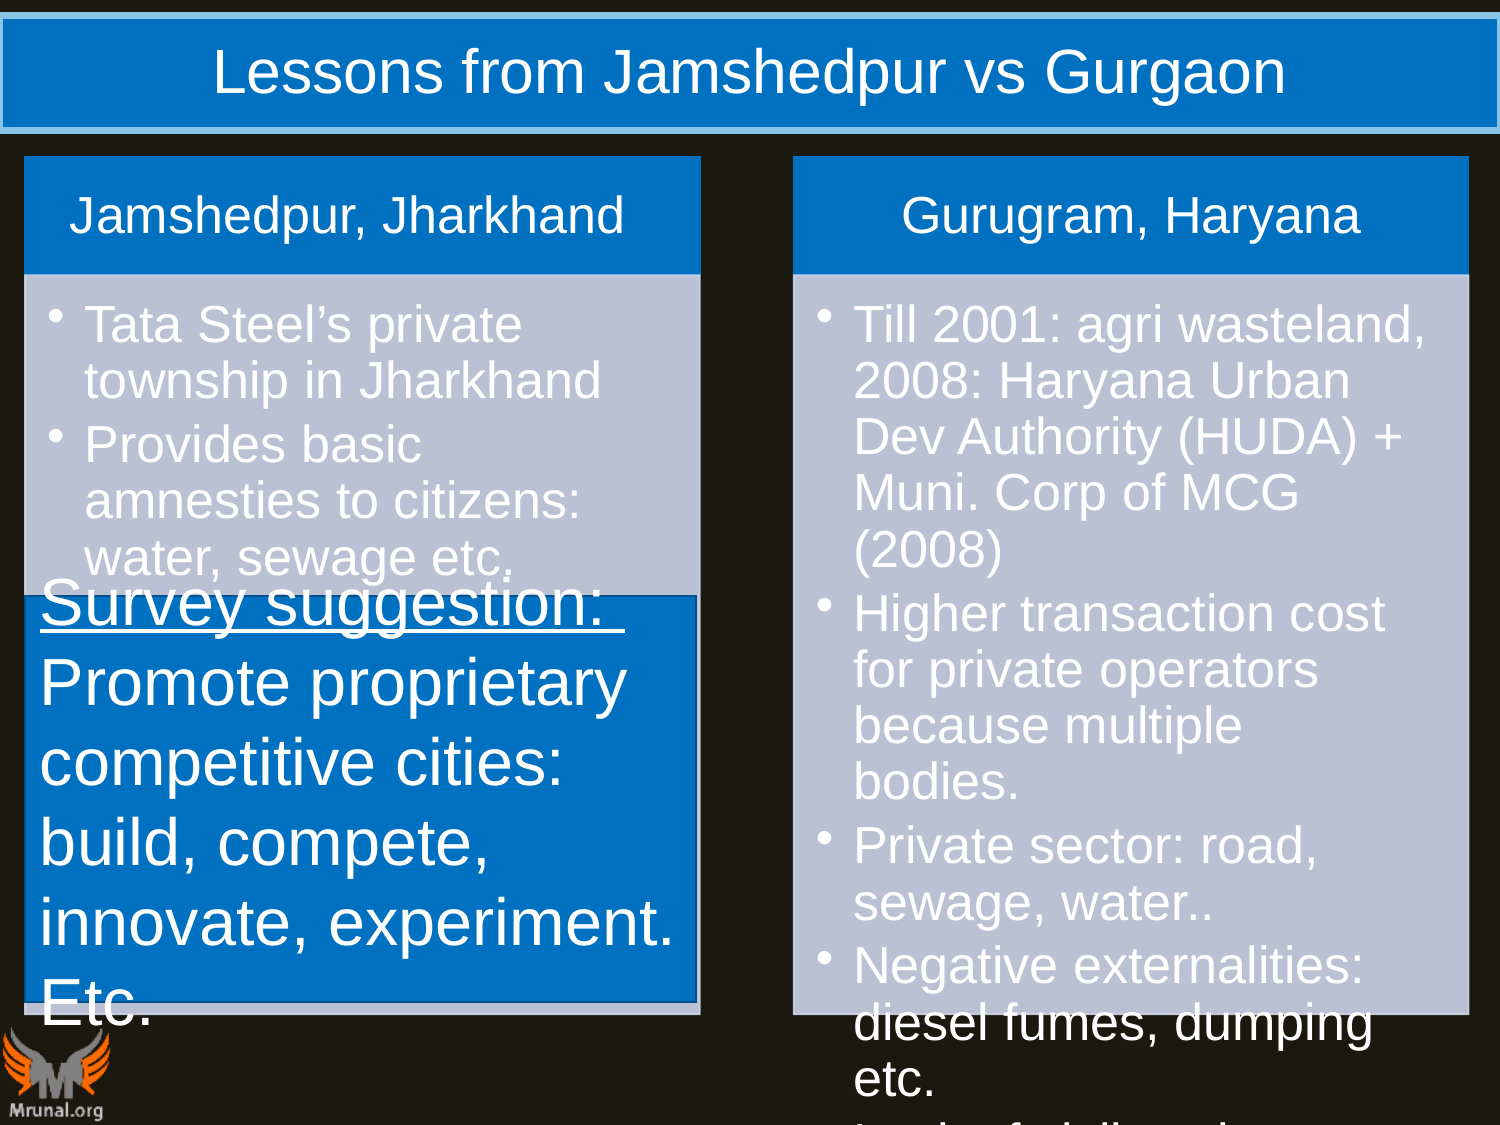

# Lessons from Jamshedpur vs Gurgaon
Jamshedpur, Jharkhand
Tata Steel’s private township in Jharkhand
Provides basic amnesties to citizens: water, sewage etc.
Gurugram, Haryana
Till 2001: agri wasteland, 2008: Haryana Urban Dev Authority (HUDA) + Muni. Corp of MCG (2008)
Higher transaction cost for private operators because multiple  bodies.
Private sector: road, sewage, water..
Negative externalities: diesel fumes, dumping etc.
Lack of civil society
Survey suggestion:
Promote proprietary competitive cities: build, compete, innovate, experiment. Etc.